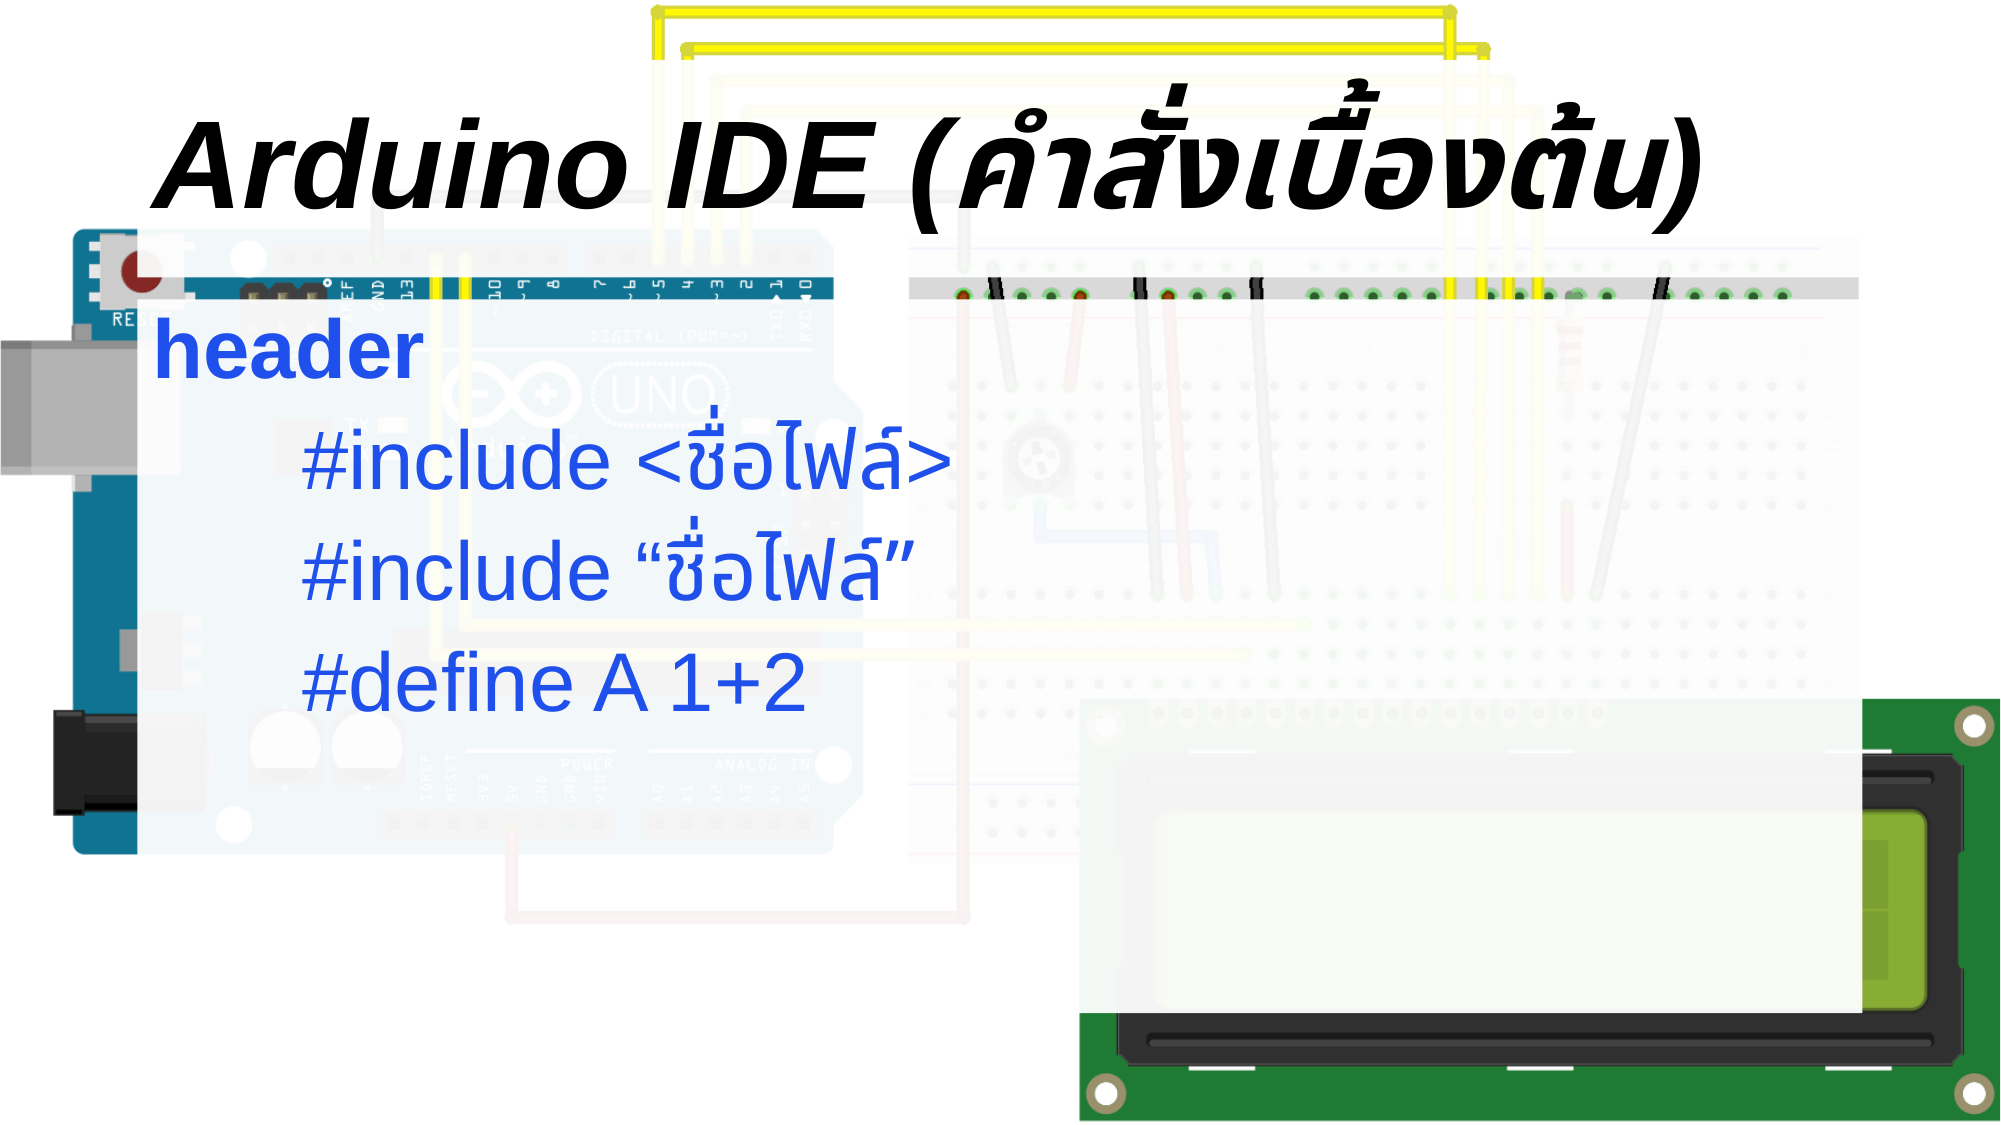

# Arduino IDE (คำสั่งเบื้องต้น)
header
	#include <ชื่อไฟล์>
	#include “ชื่อไฟล์”
	#define A 1+2